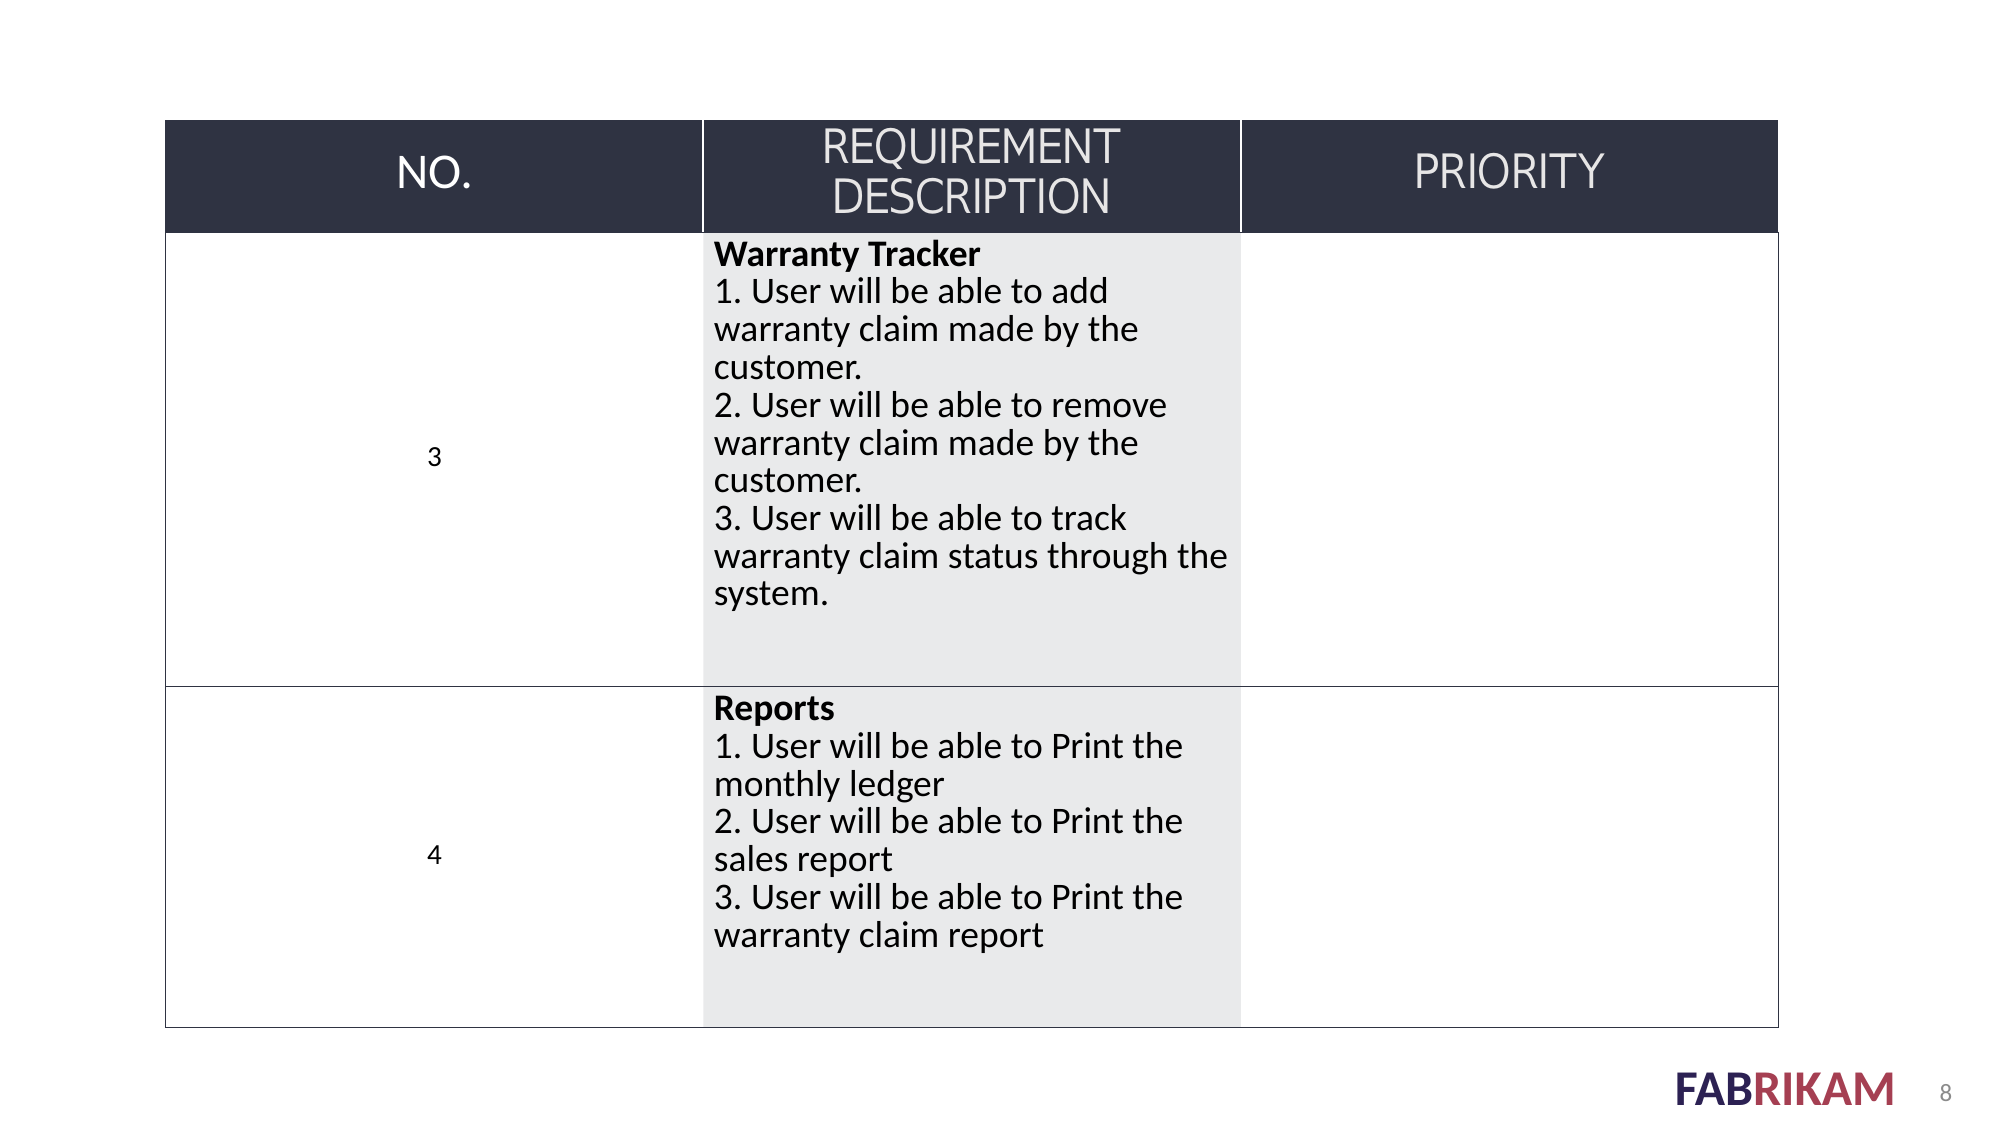

| NO. | REQUIREMENT DESCRIPTION | PRIORITY |
| --- | --- | --- |
| 3 | Warranty Tracker 1. User will be able to add warranty claim made by the customer. 2. User will be able to remove warranty claim made by the customer. 3. User will be able to track warranty claim status through the system. |  |
| 4 | Reports 1. User will be able to Print the monthly ledger 2. User will be able to Print the sales report 3. User will be able to Print the warranty claim report |  |
8